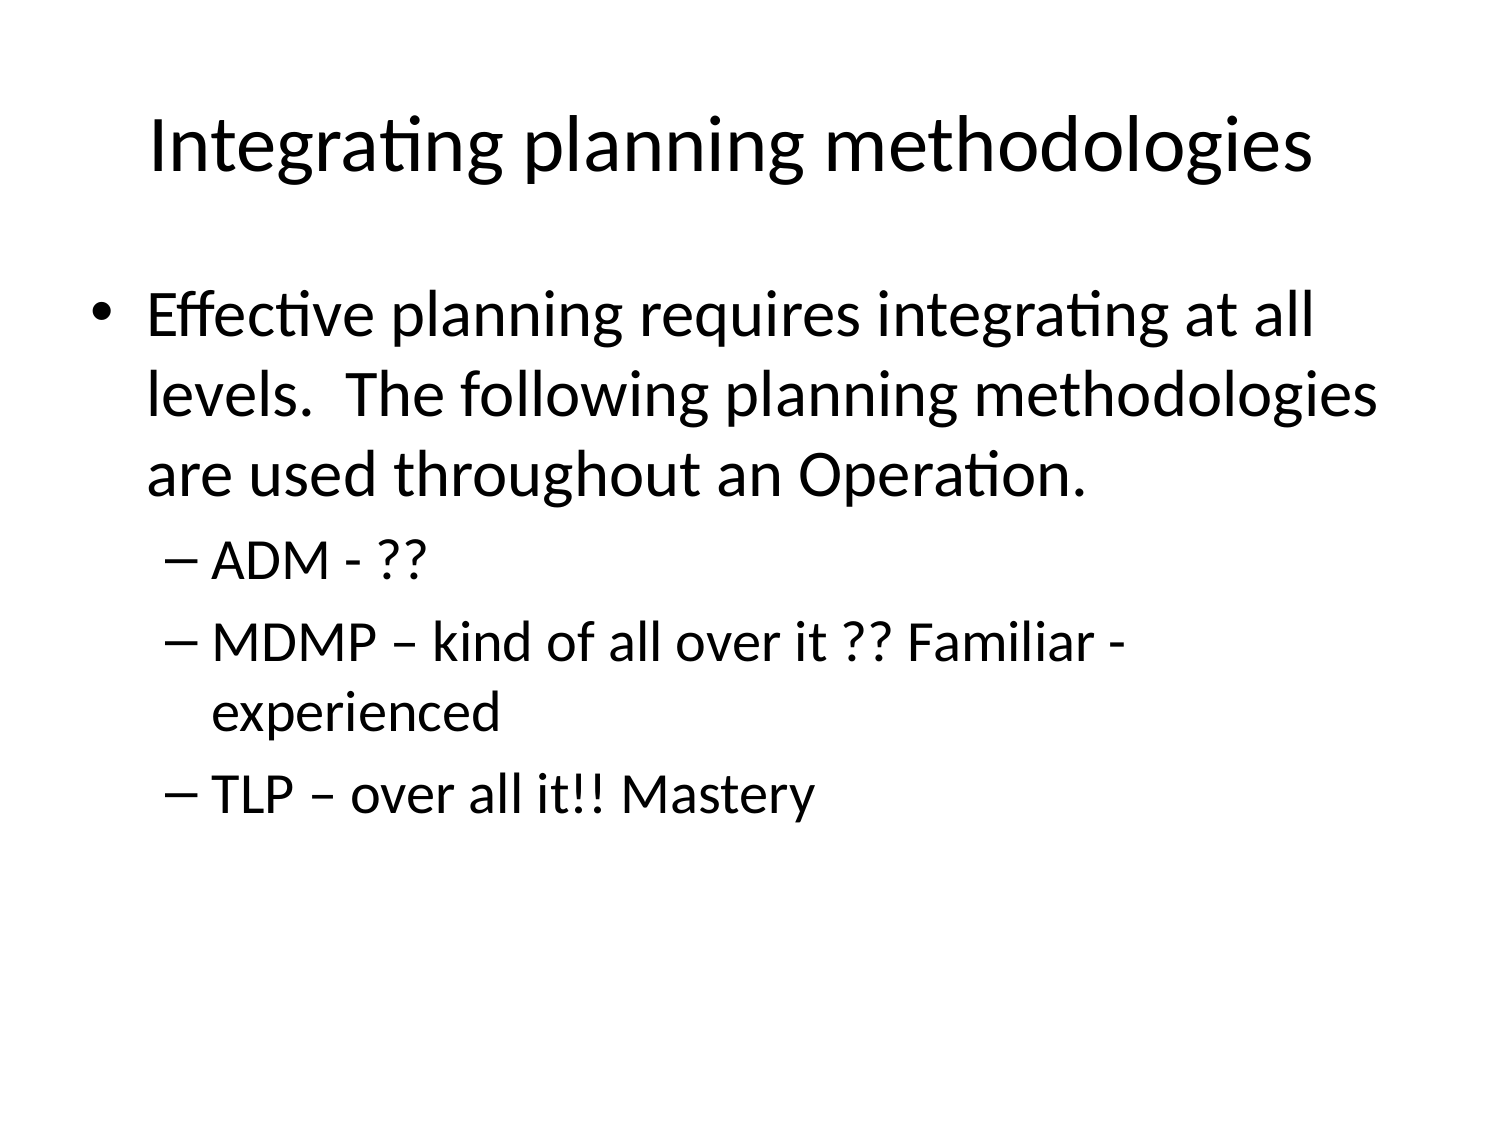

# Integrating planning methodologies
Effective planning requires integrating at all levels.  The following planning methodologies are used throughout an Operation.
ADM - ??
MDMP – kind of all over it ?? Familiar - experienced
TLP – over all it!! Mastery